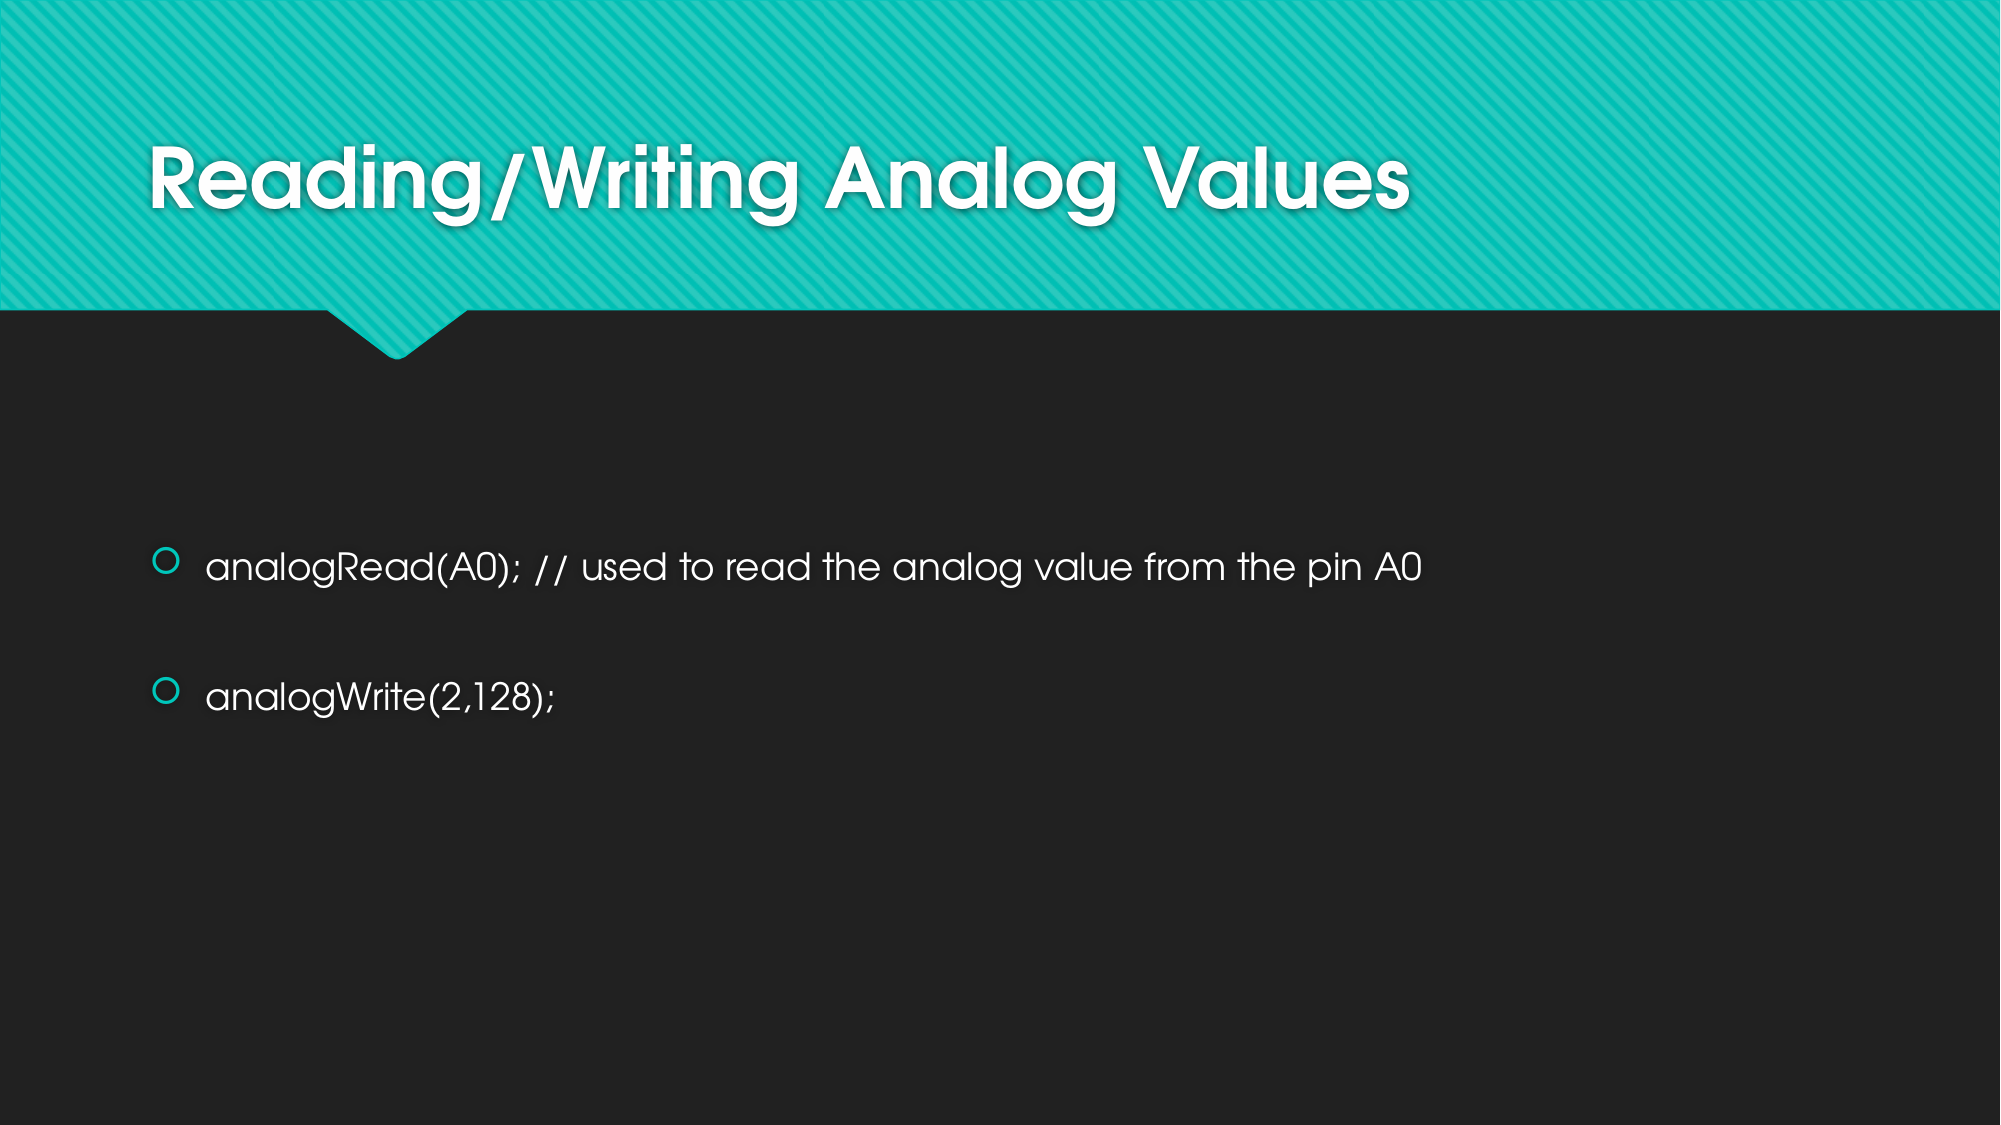

# Reading/Writing Analog Values
analogRead(A0); // used to read the analog value from the pin A0

analogWrite(2,128);